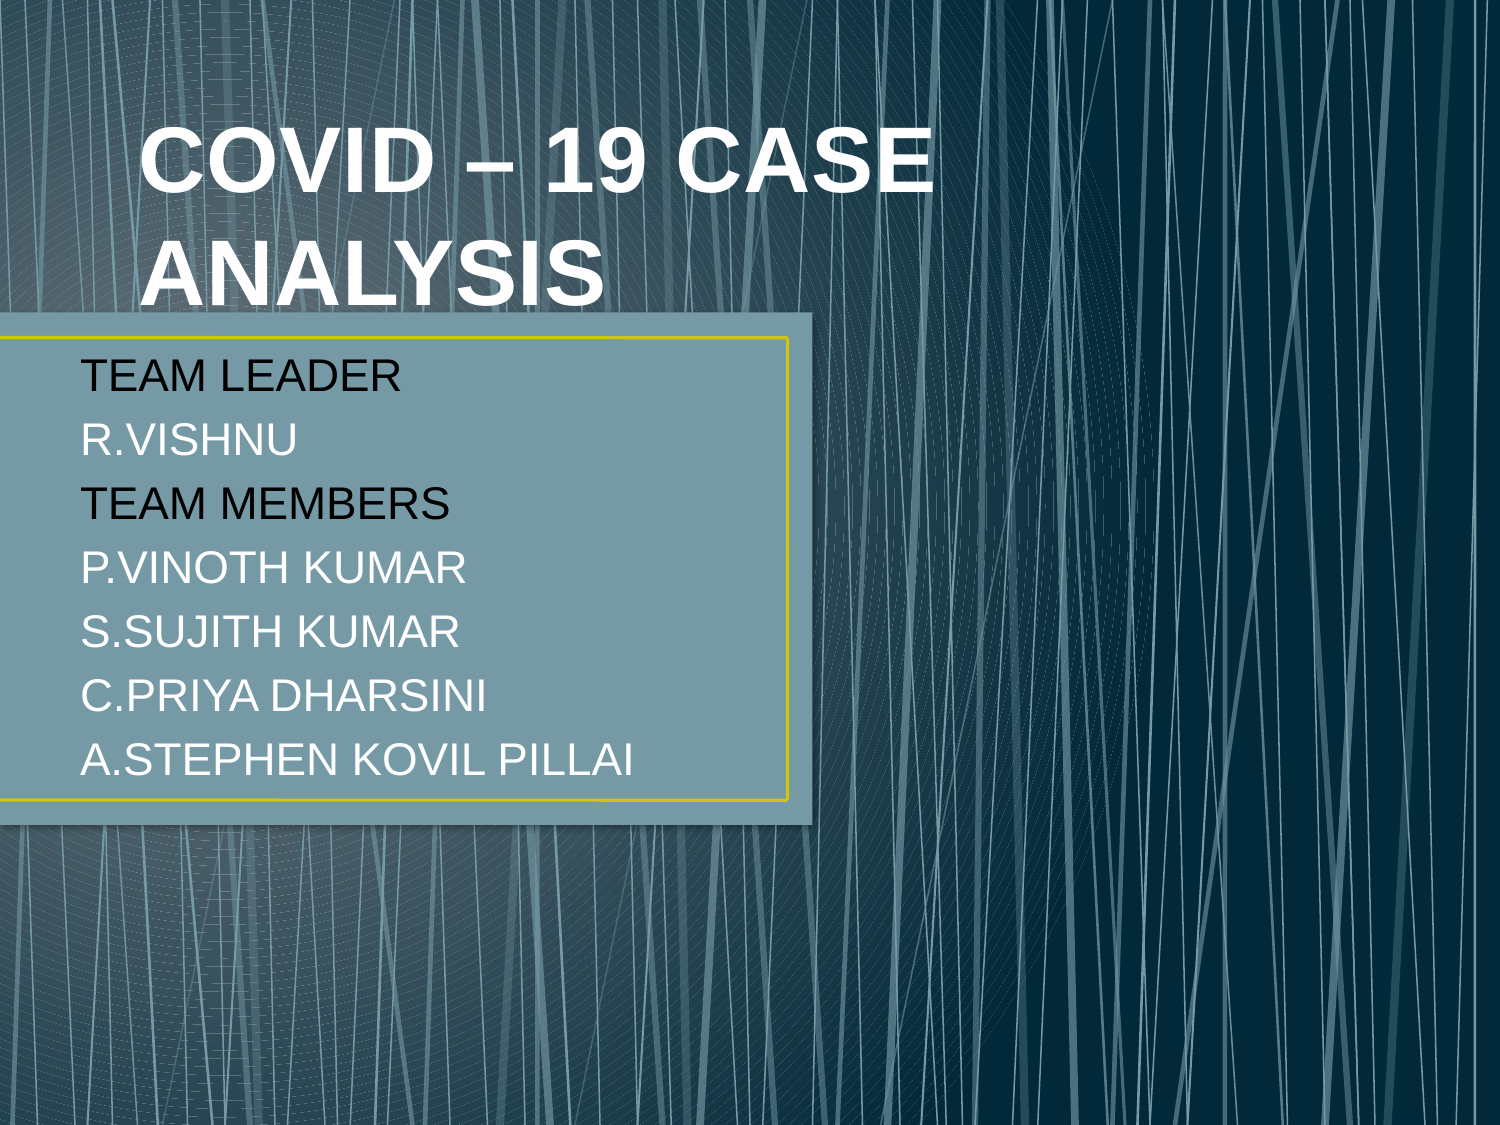

# COVID – 19 CASE ANALYSIS
TEAM LEADER
R.VISHNU
TEAM MEMBERS
P.VINOTH KUMAR
S.SUJITH KUMAR
C.PRIYA DHARSINI
A.STEPHEN KOVIL PILLAI